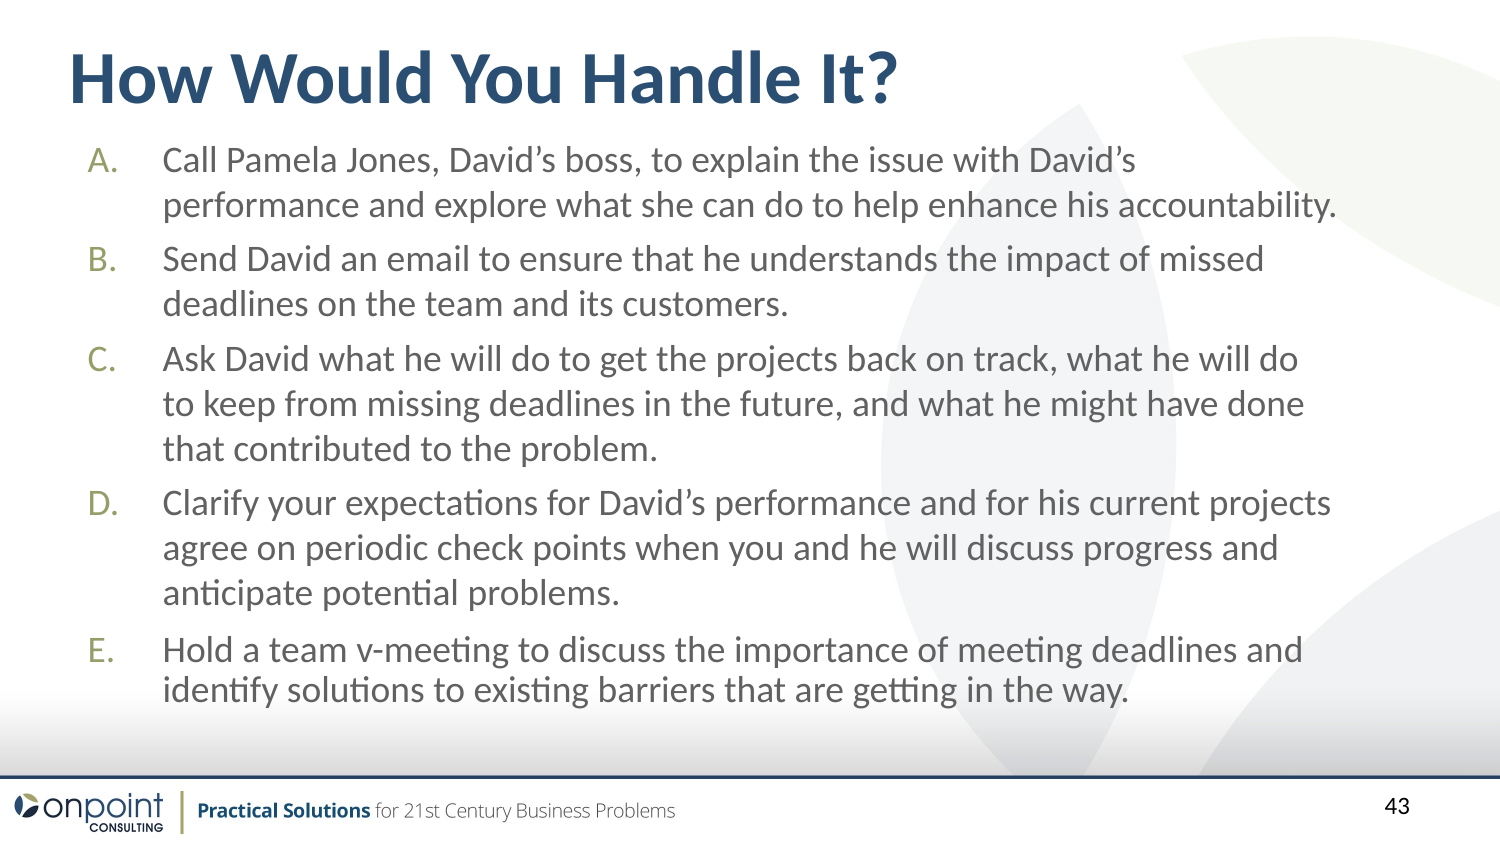

How Would You Handle It?
Call Pamela Jones, David’s boss, to explain the issue with David’s performance and explore what she can do to help enhance his accountability.
Send David an email to ensure that he understands the impact of missed deadlines on the team and its customers.
Ask David what he will do to get the projects back on track, what he will do to keep from missing deadlines in the future, and what he might have done that contributed to the problem.
Clarify your expectations for David’s performance and for his current projects agree on periodic check points when you and he will discuss progress and anticipate potential problems.
Hold a team v-meeting to discuss the importance of meeting deadlines and identify solutions to existing barriers that are getting in the way.
43